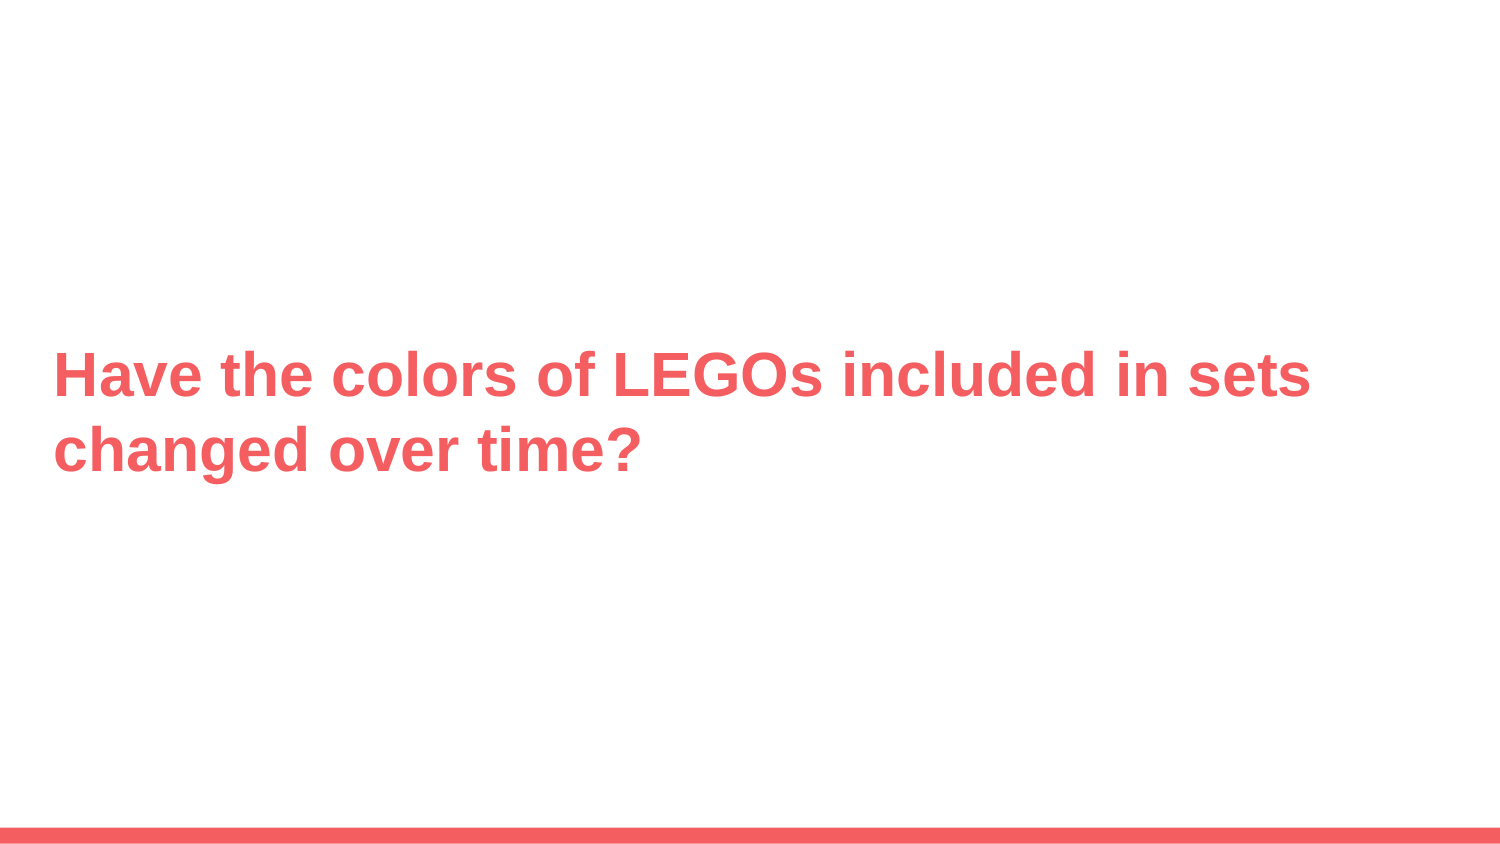

# Have the colors of LEGOs included in sets changed over time?